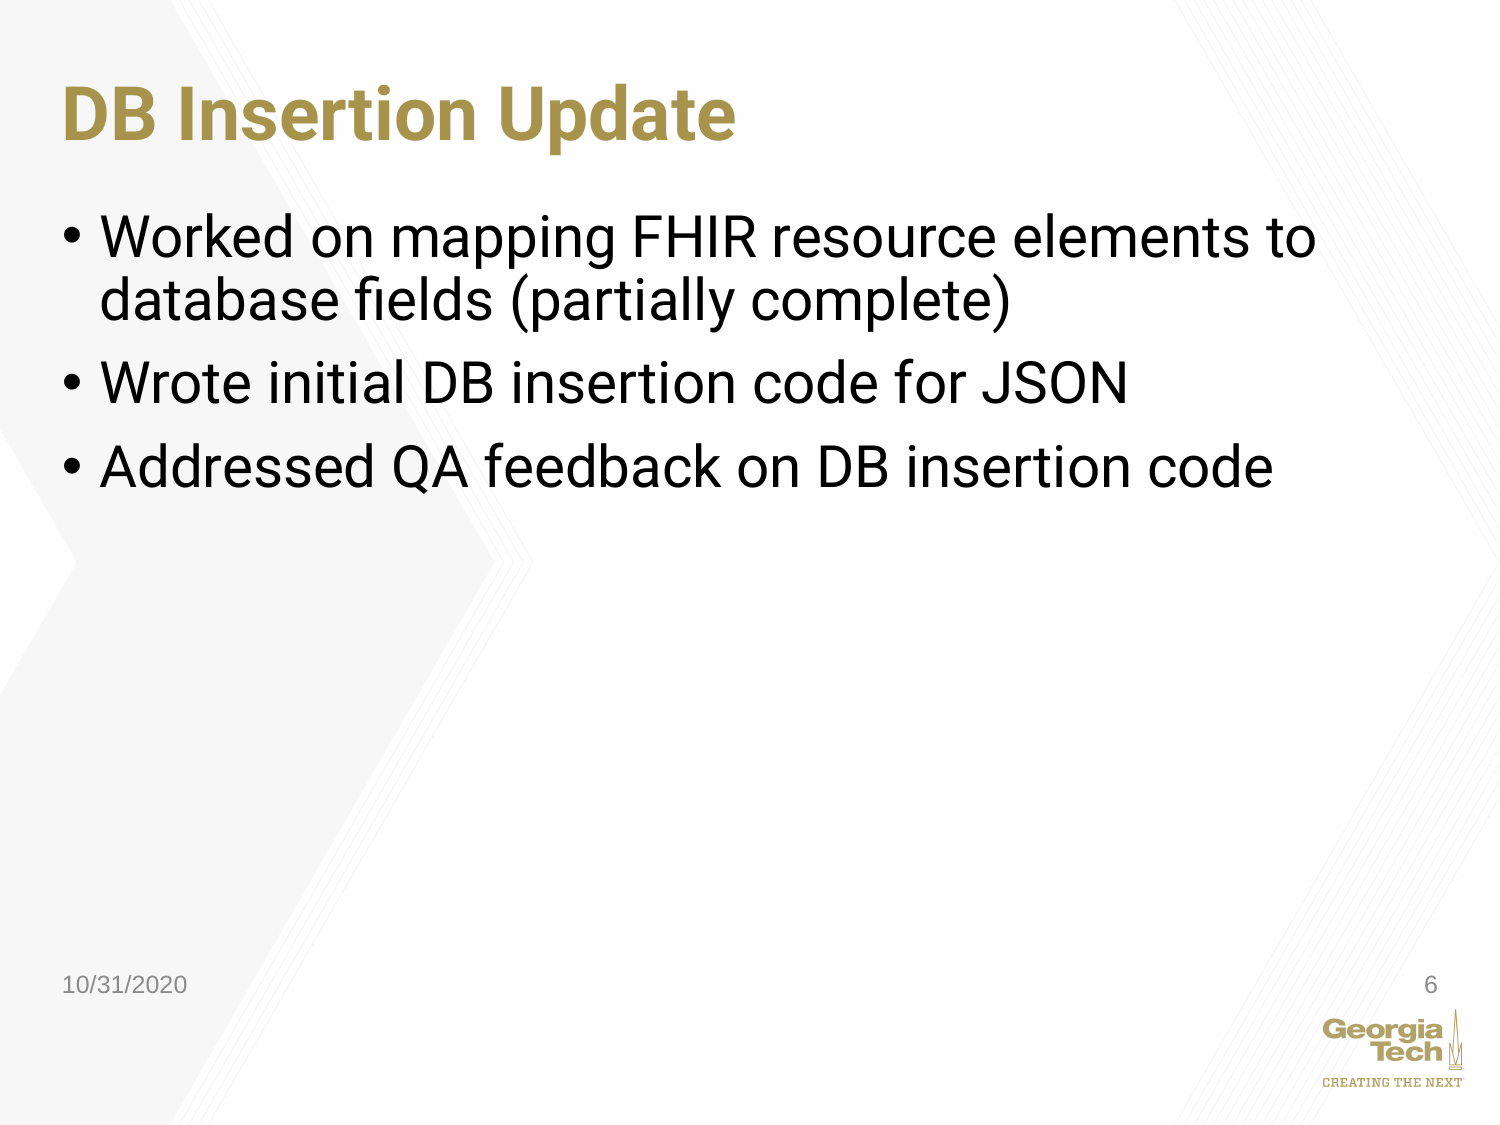

# DB Insertion Update
Worked on mapping FHIR resource elements to database fields (partially complete)
Wrote initial DB insertion code for JSON
Addressed QA feedback on DB insertion code

10/31/2020
6